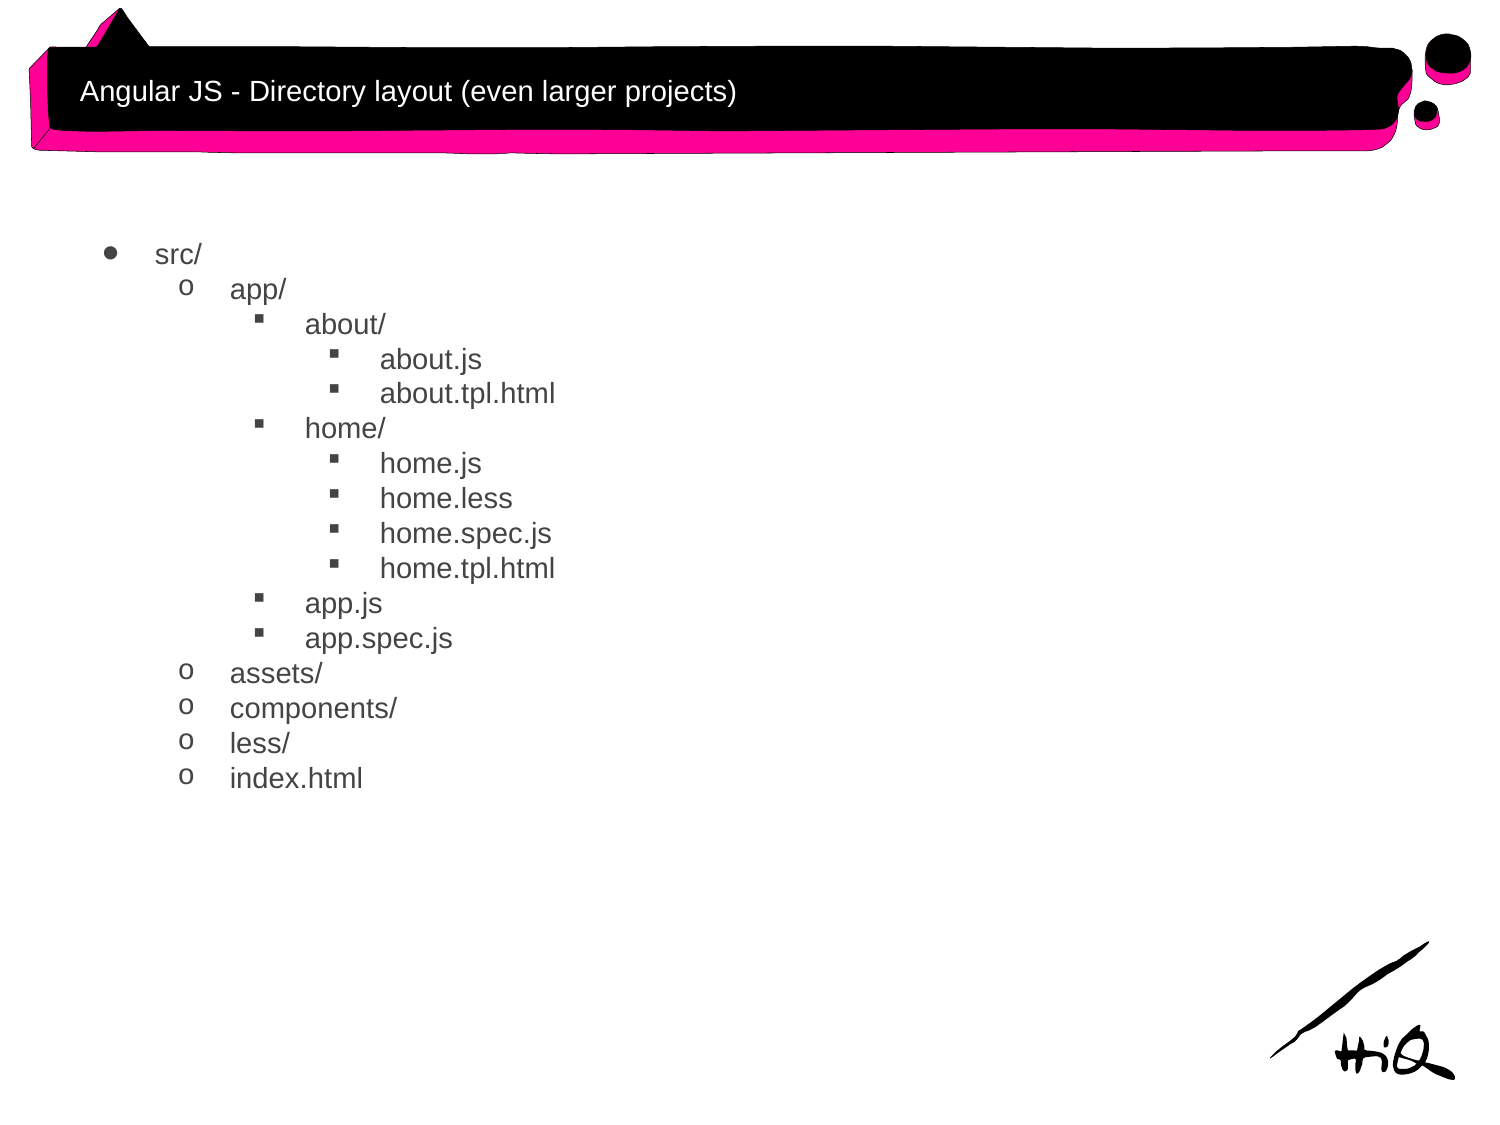

# Angular JS - Directory layout (even larger projects)
src/
app/
about/
about.js
about.tpl.html
home/
home.js
home.less
home.spec.js
home.tpl.html
app.js
app.spec.js
assets/
components/
less/
index.html